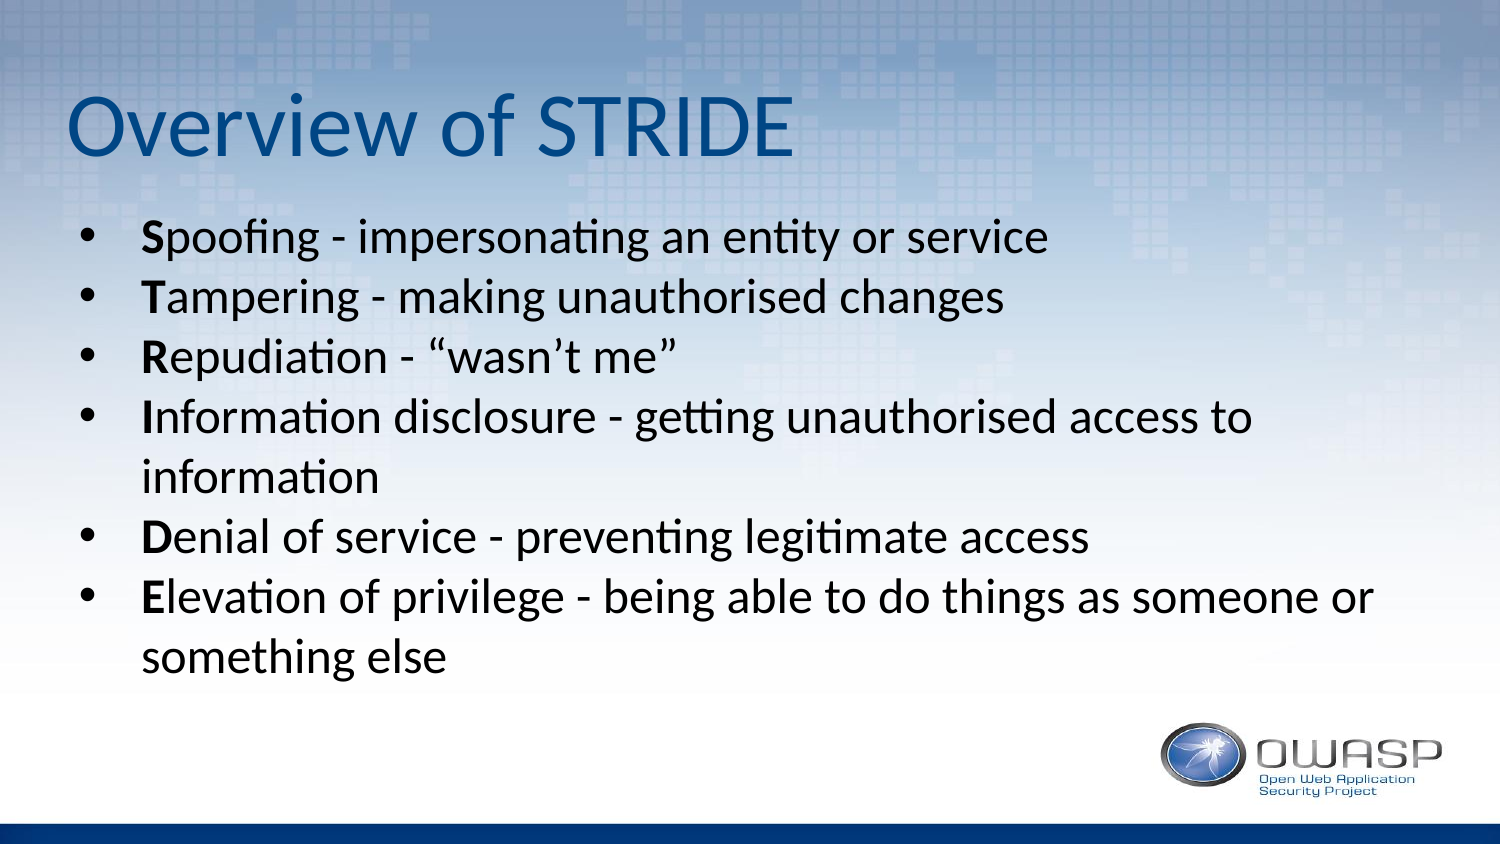

# Overview of STRIDE
Spoofing - impersonating an entity or service
Tampering - making unauthorised changes
Repudiation - “wasn’t me”
Information disclosure - getting unauthorised access to information
Denial of service - preventing legitimate access
Elevation of privilege - being able to do things as someone or something else